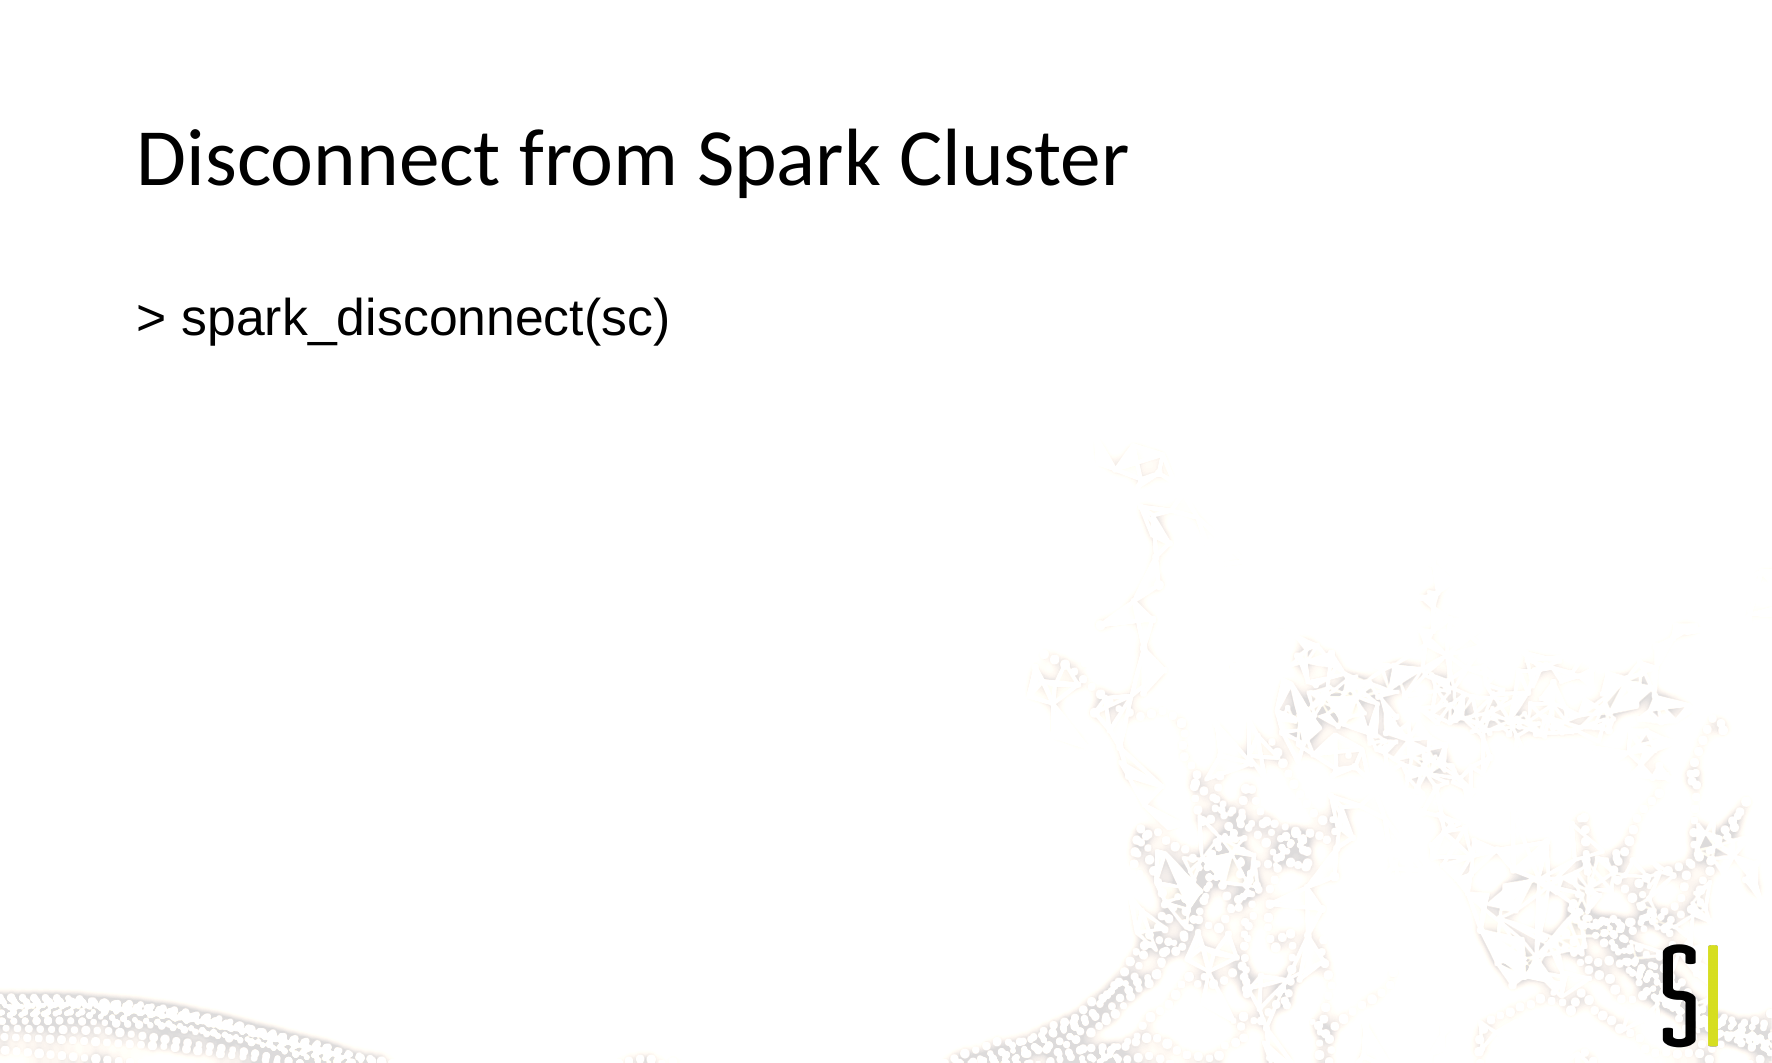

# Disconnect from Spark Cluster
> spark_disconnect(sc)